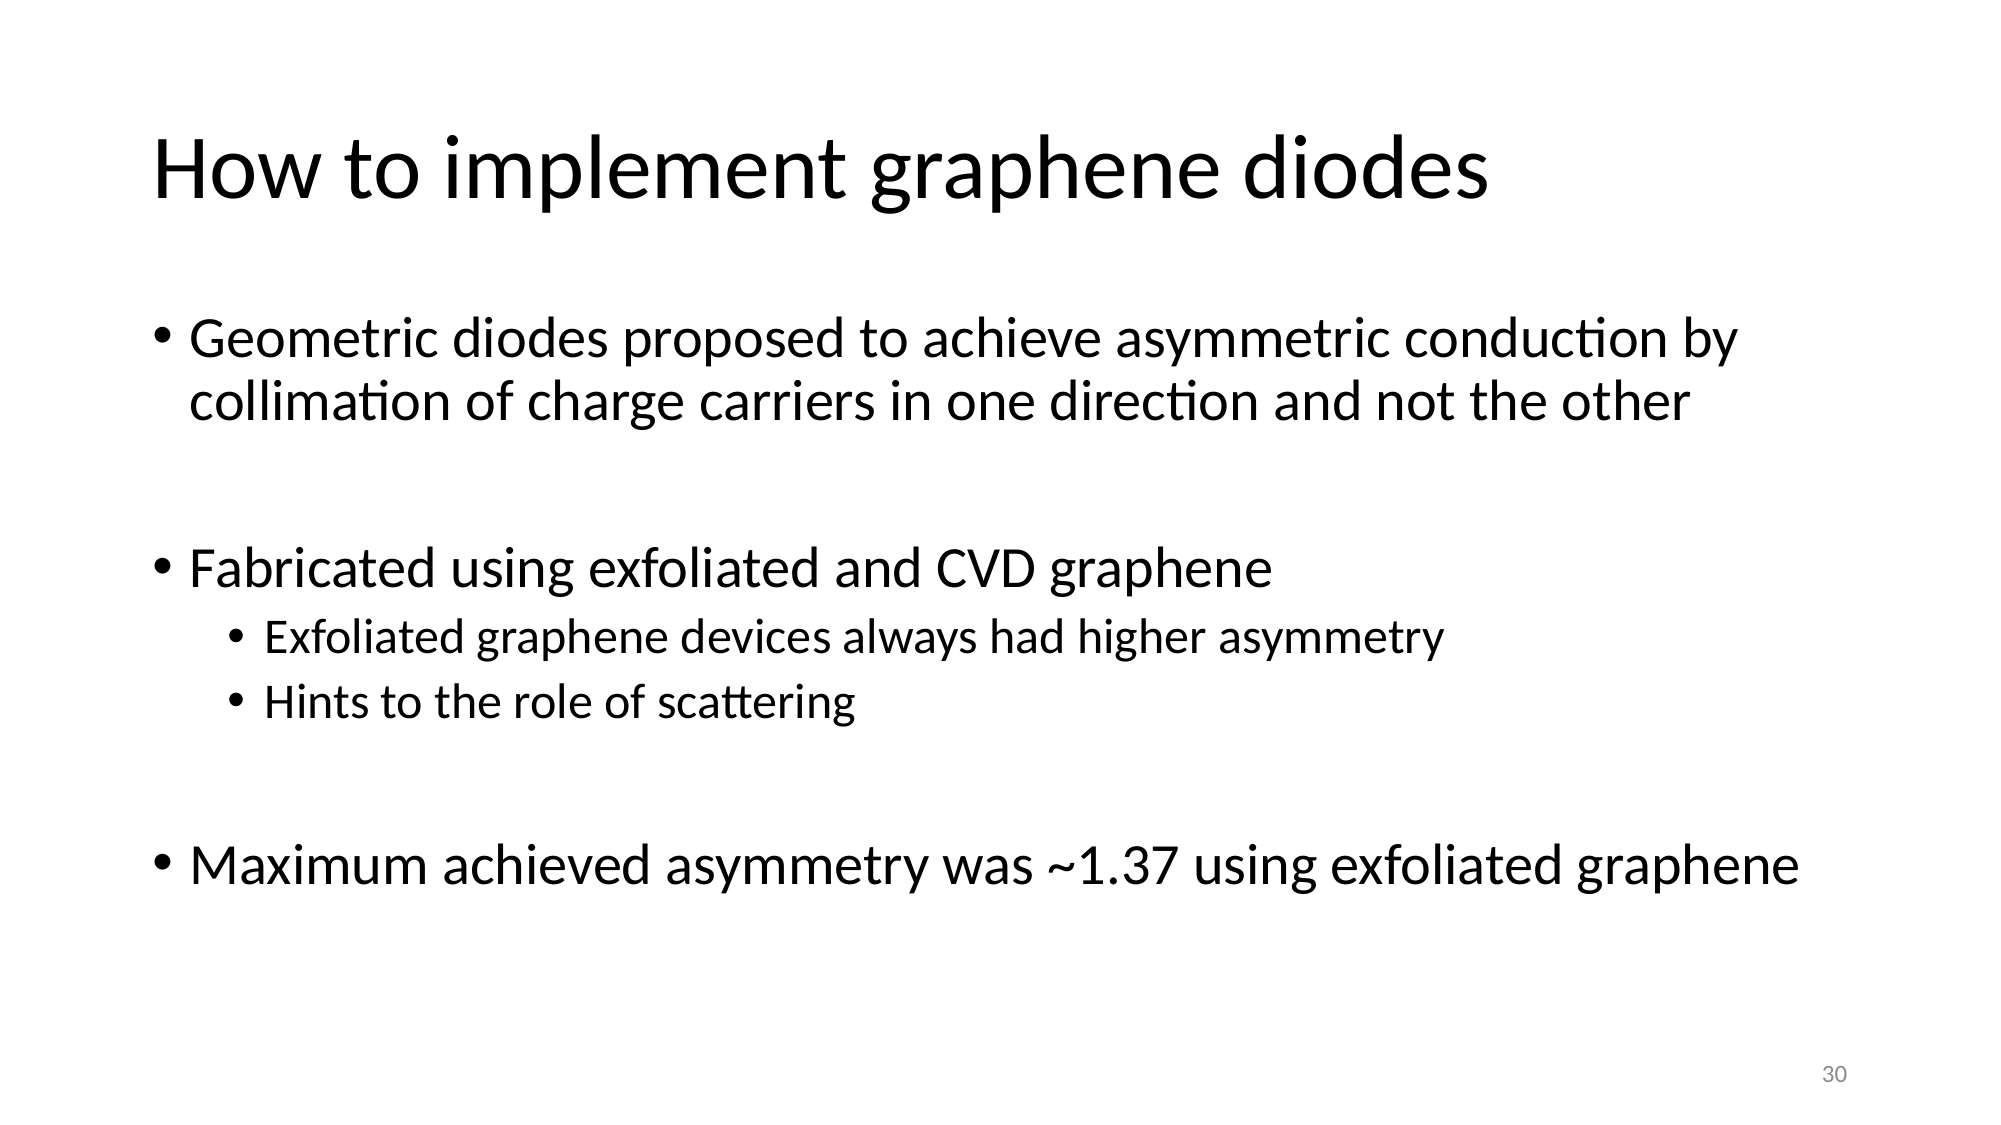

# How to implement graphene diodes
Geometric diodes proposed to achieve asymmetric conduction by collimation of charge carriers in one direction and not the other

Fabricated using exfoliated and CVD graphene
Exfoliated graphene devices always had higher asymmetry
Hints to the role of scattering

Maximum achieved asymmetry was ~1.37 using exfoliated graphene
30